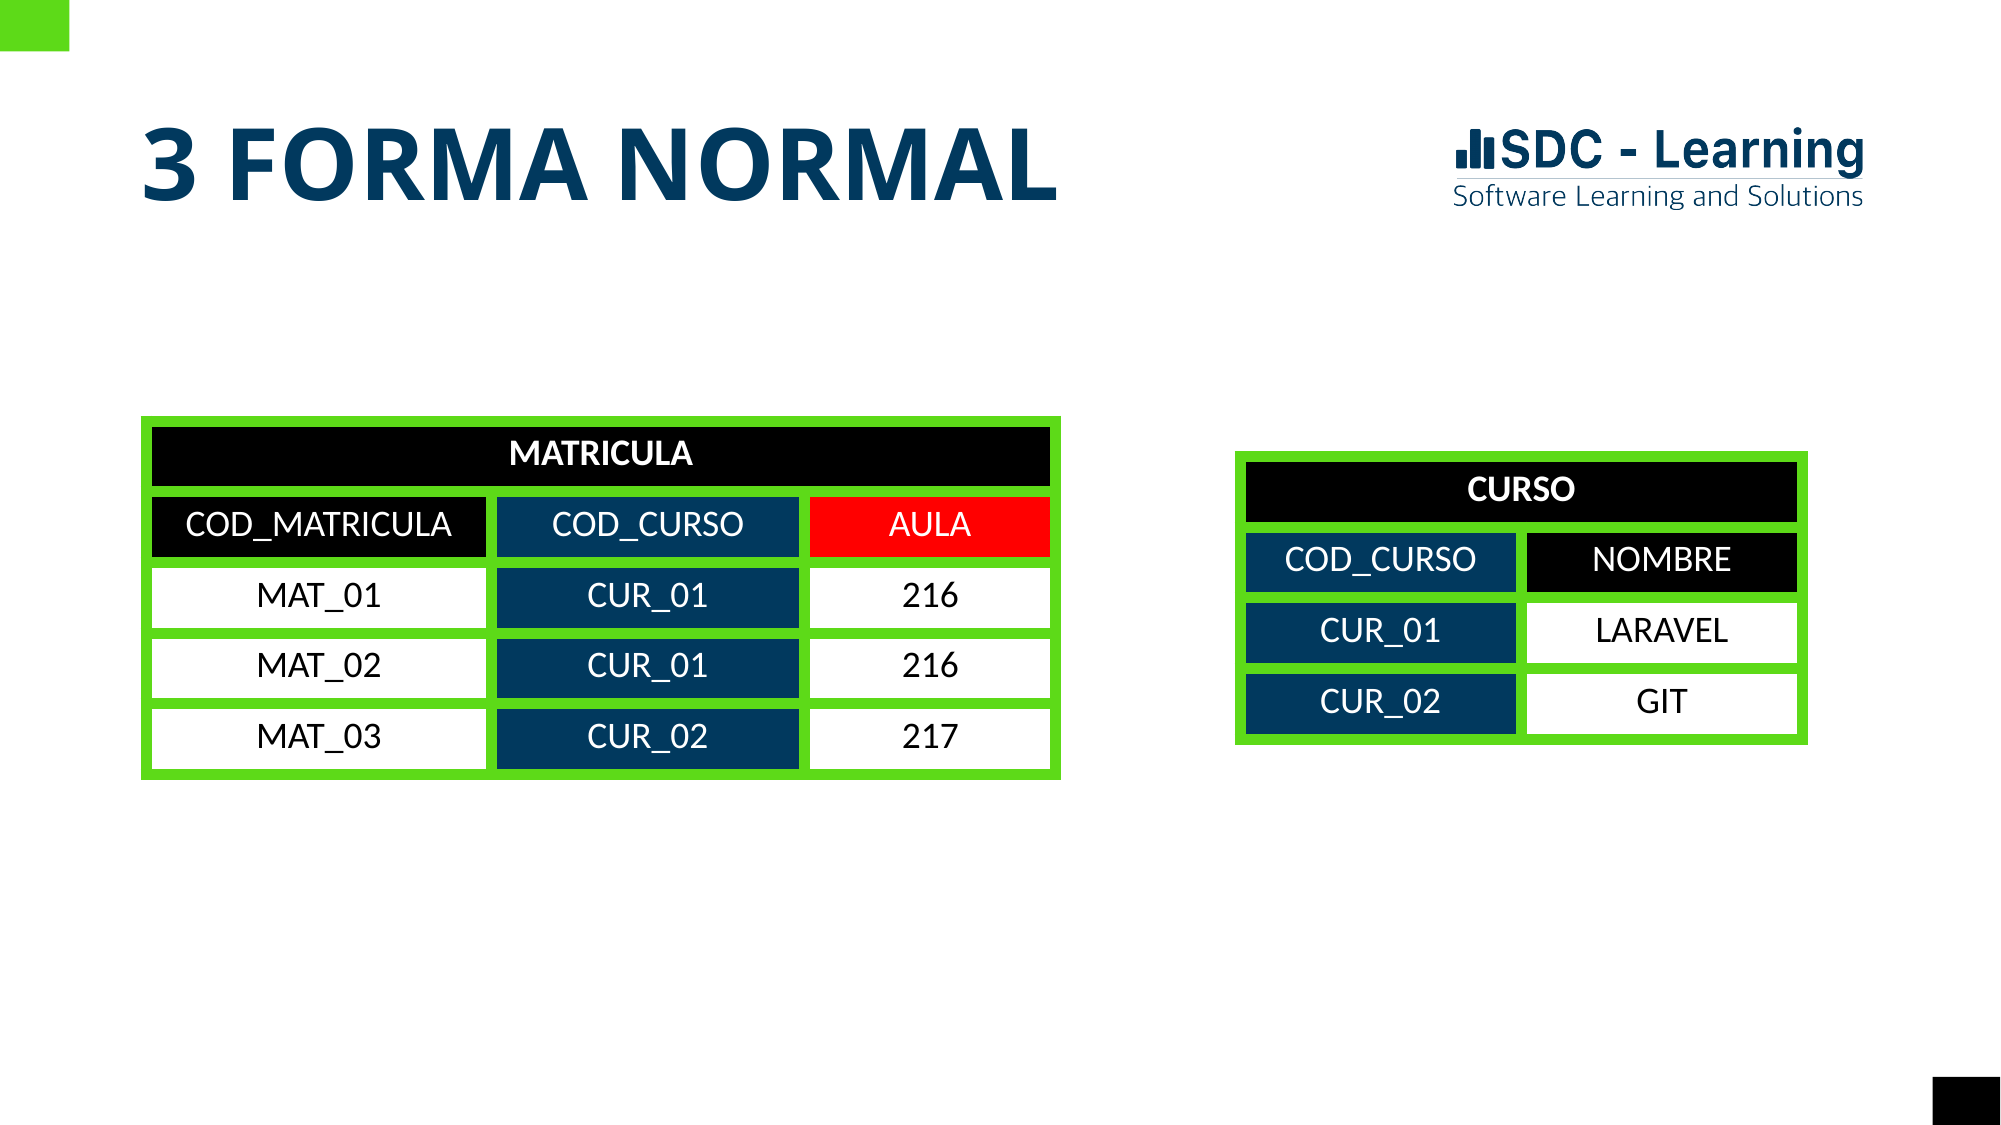

# 3 FORMA NORMAL
| MATRICULA |  |  |
| --- | --- | --- |
| COD\_MATRICULA | COD\_CURSO | AULA |
| MAT\_01 | CUR\_01 | 216 |
| MAT\_02 | CUR\_01 | 216 |
| MAT\_03 | CUR\_02 | 217 |
| CURSO |  |
| --- | --- |
| COD\_CURSO | NOMBRE |
| CUR\_01 | LARAVEL |
| CUR\_02 | GIT |